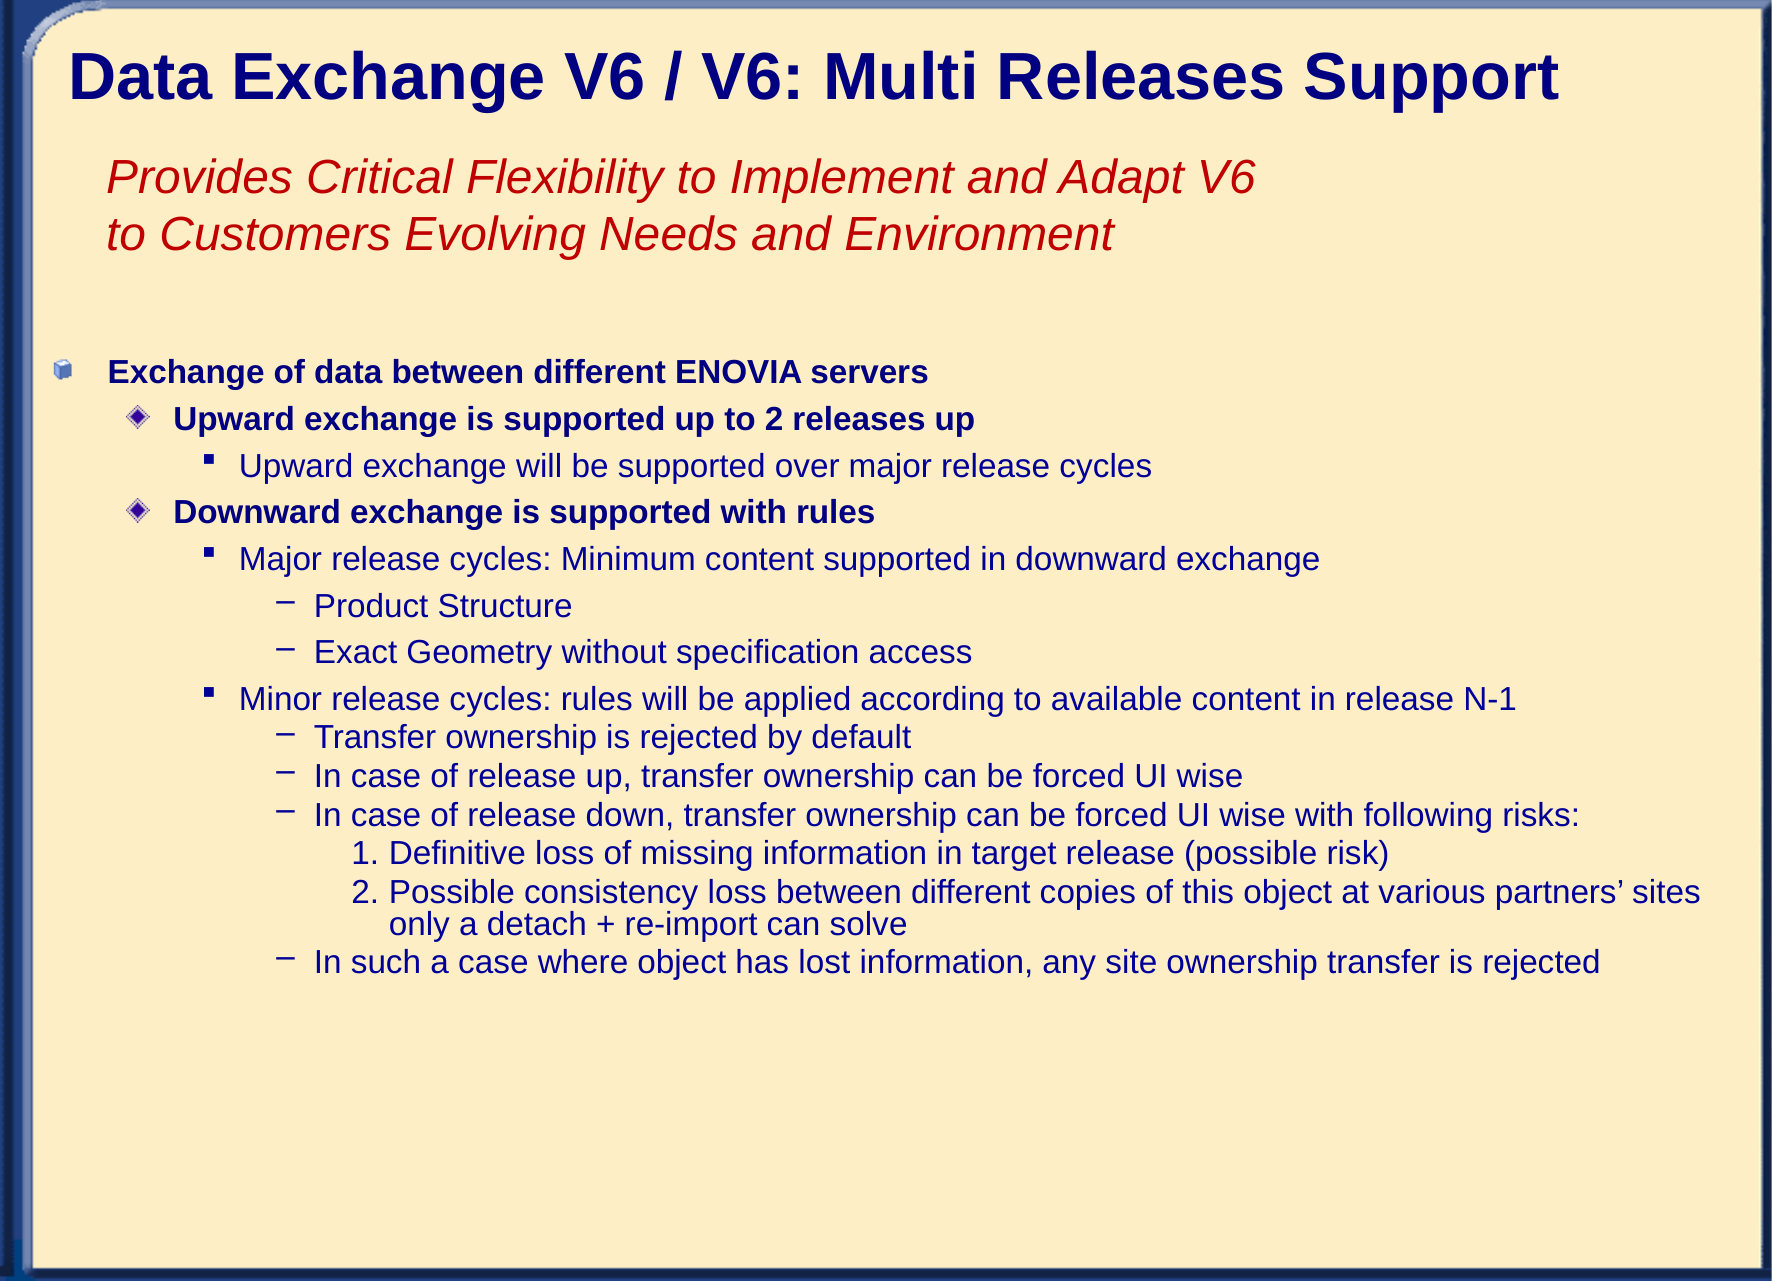

# Data Exchange V6 / V6: Multi Releases Support
Provides Critical Flexibility to Implement and Adapt V6
to Customers Evolving Needs and Environment
Exchange of data between different ENOVIA servers
Upward exchange is supported up to 2 releases up
Upward exchange will be supported over major release cycles
Downward exchange is supported with rules
Major release cycles: Minimum content supported in downward exchange
Product Structure
Exact Geometry without specification access
Minor release cycles: rules will be applied according to available content in release N-1
Transfer ownership is rejected by default
In case of release up, transfer ownership can be forced UI wise
In case of release down, transfer ownership can be forced UI wise with following risks:
Definitive loss of missing information in target release (possible risk)
Possible consistency loss between different copies of this object at various partners’ sites
only a detach + re-import can solve
In such a case where object has lost information, any site ownership transfer is rejected